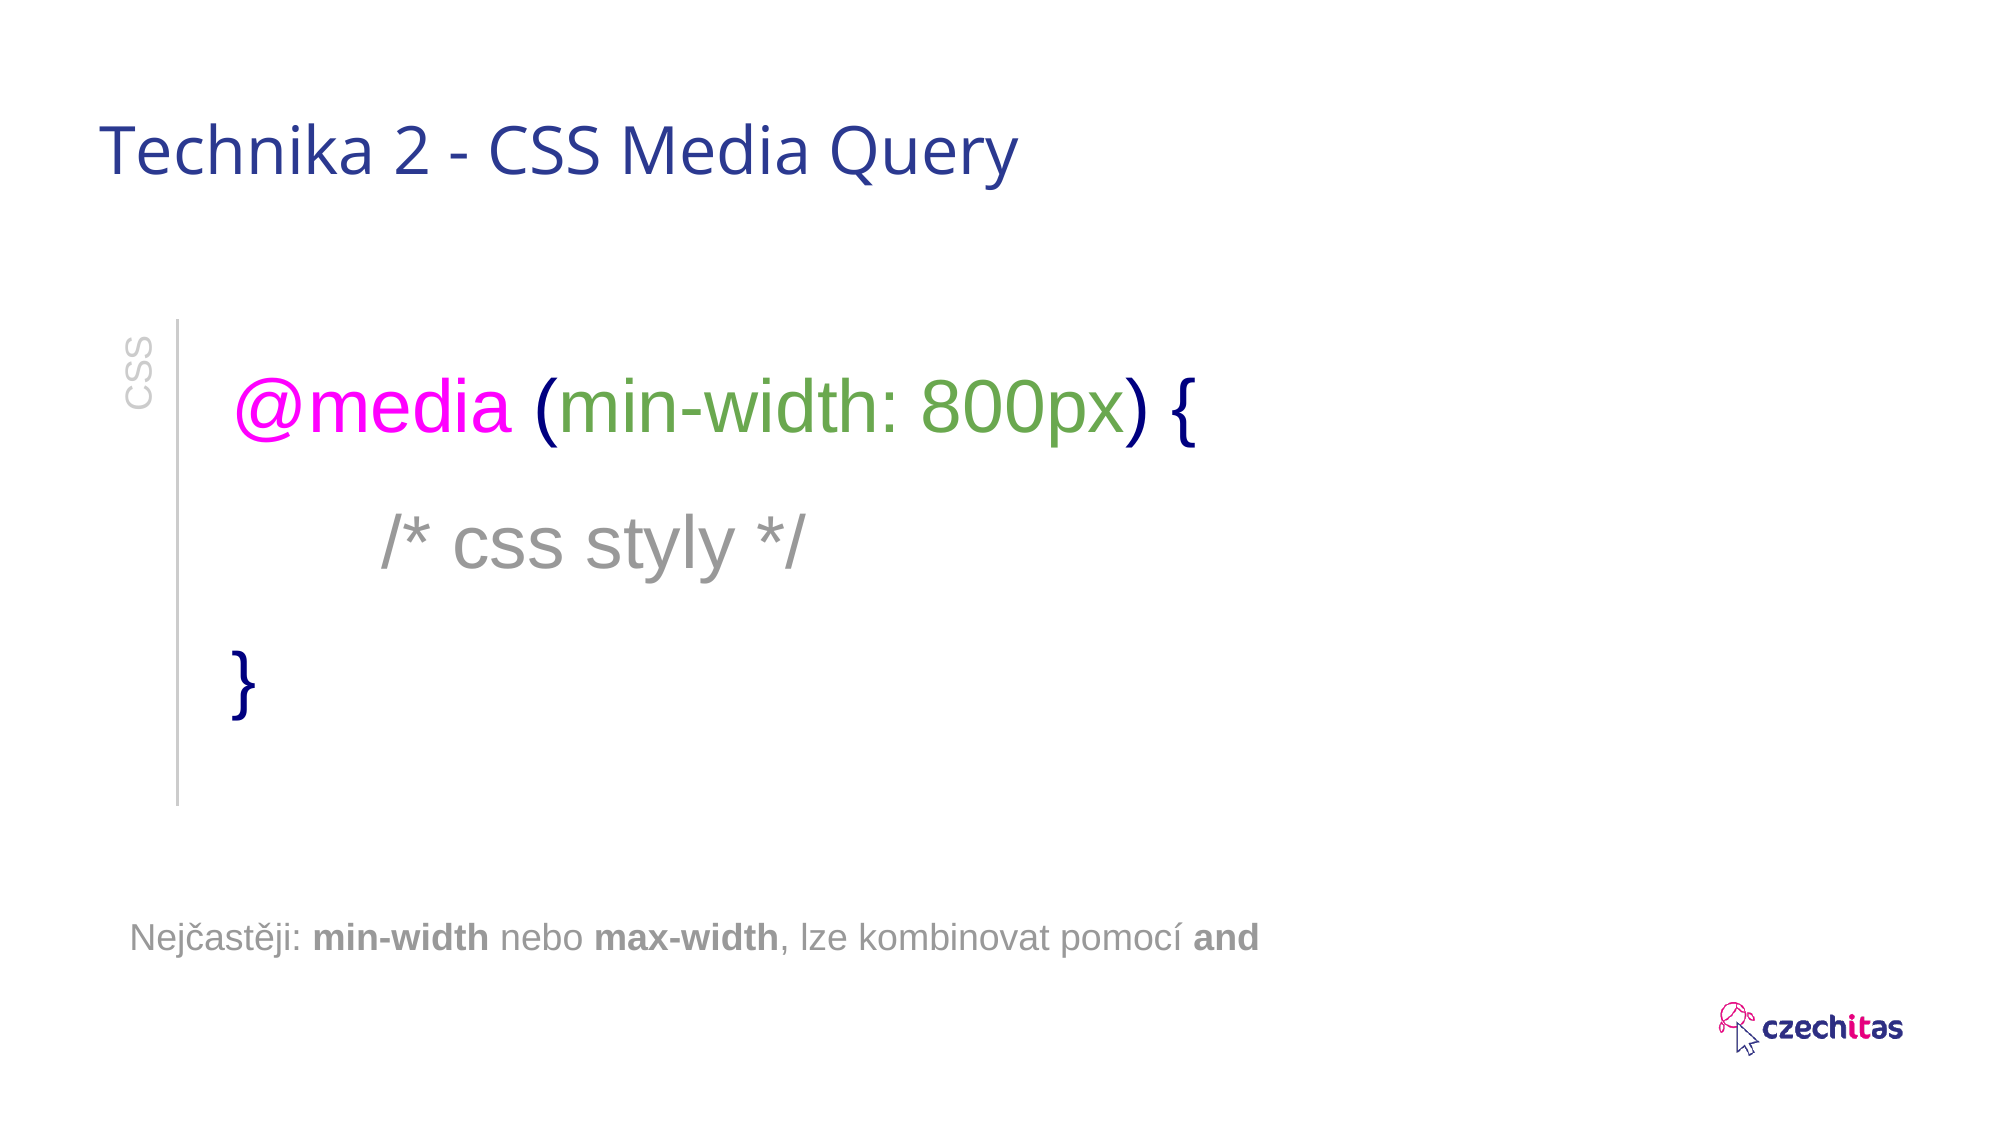

# Technika 2 - CSS Media Query
CSS
@media (min-width: 800px) {
	/* css styly */
}

Nejčastěji: min-width nebo max-width, lze kombinovat pomocí and